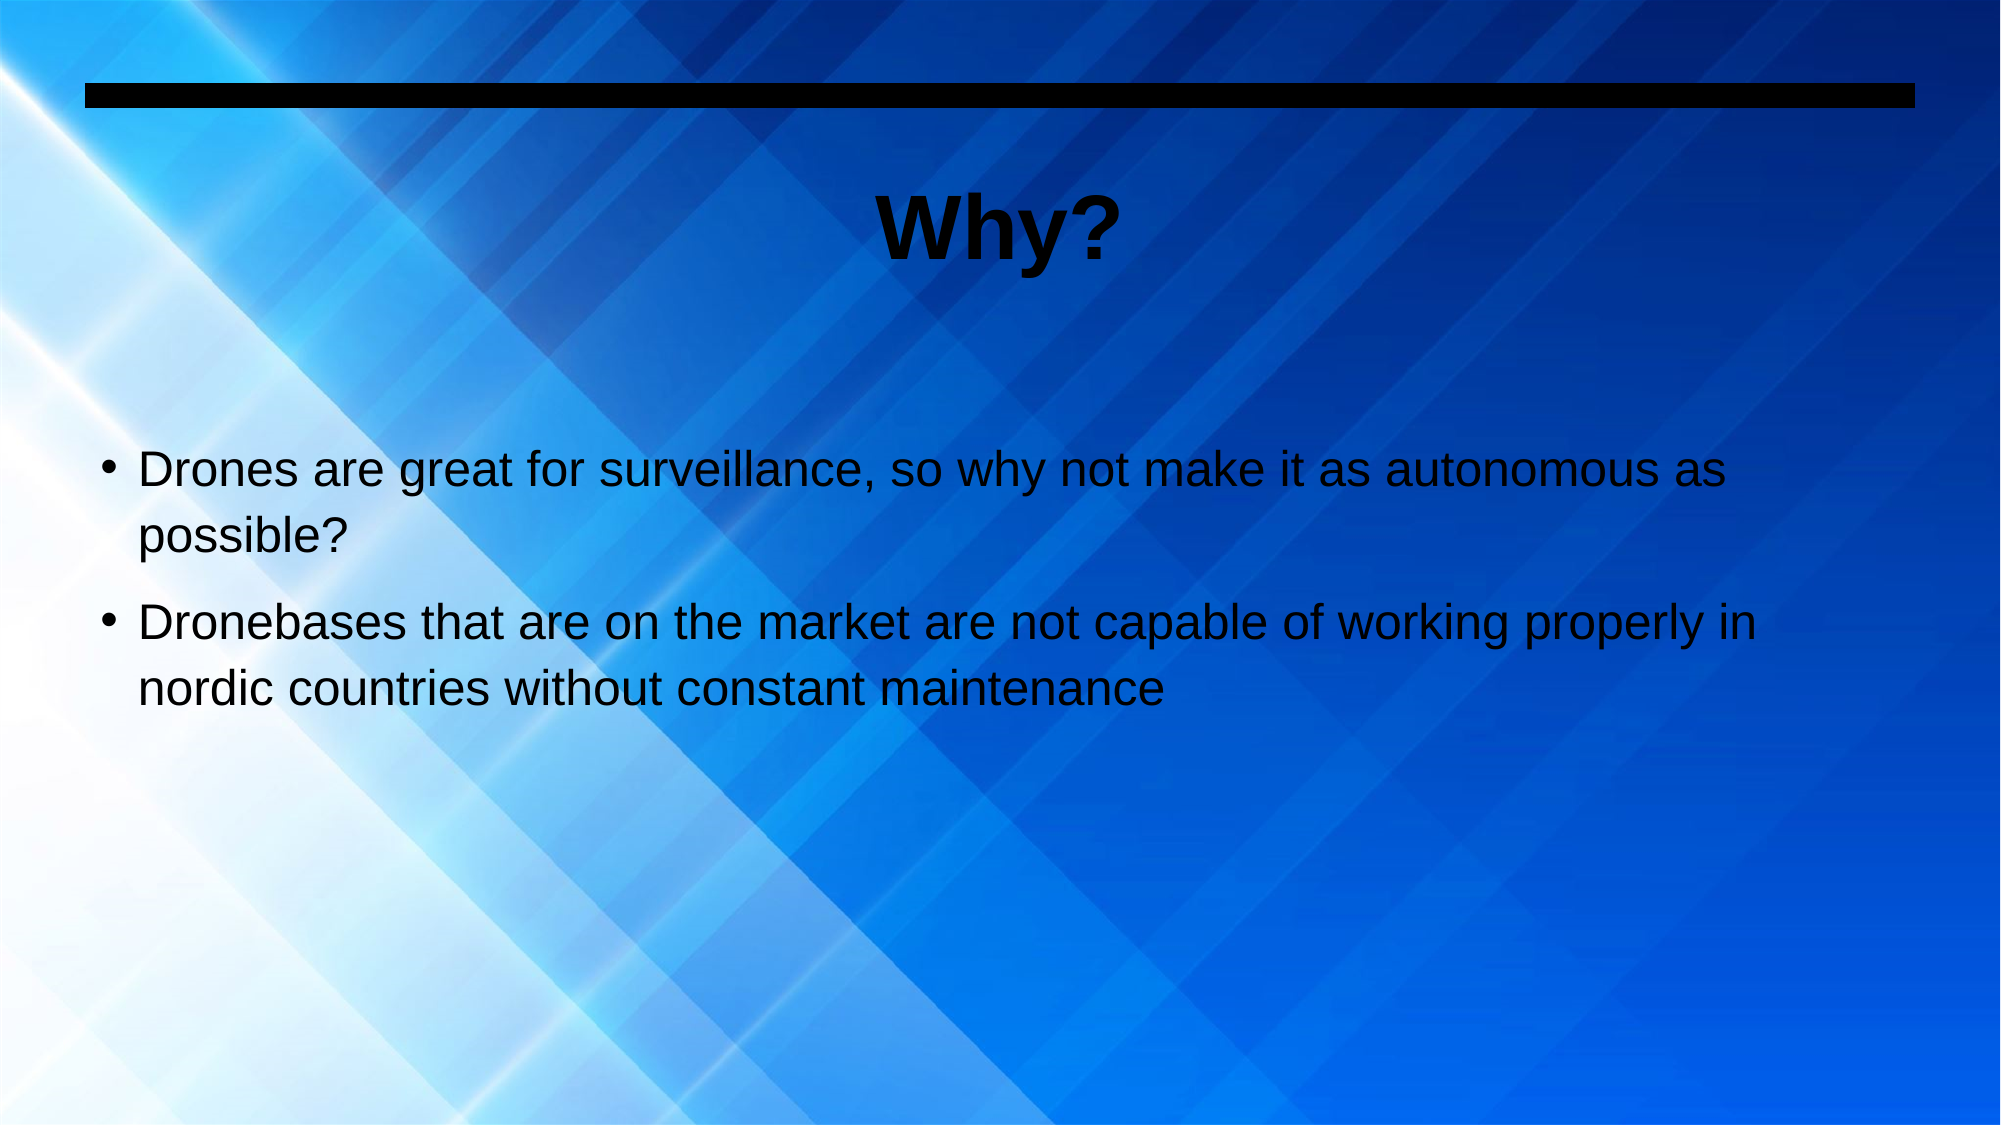

# Why?
Drones are great for surveillance, so why not make it as autonomous as possible?
Dronebases that are on the market are not capable of working properly in nordic countries without constant maintenance